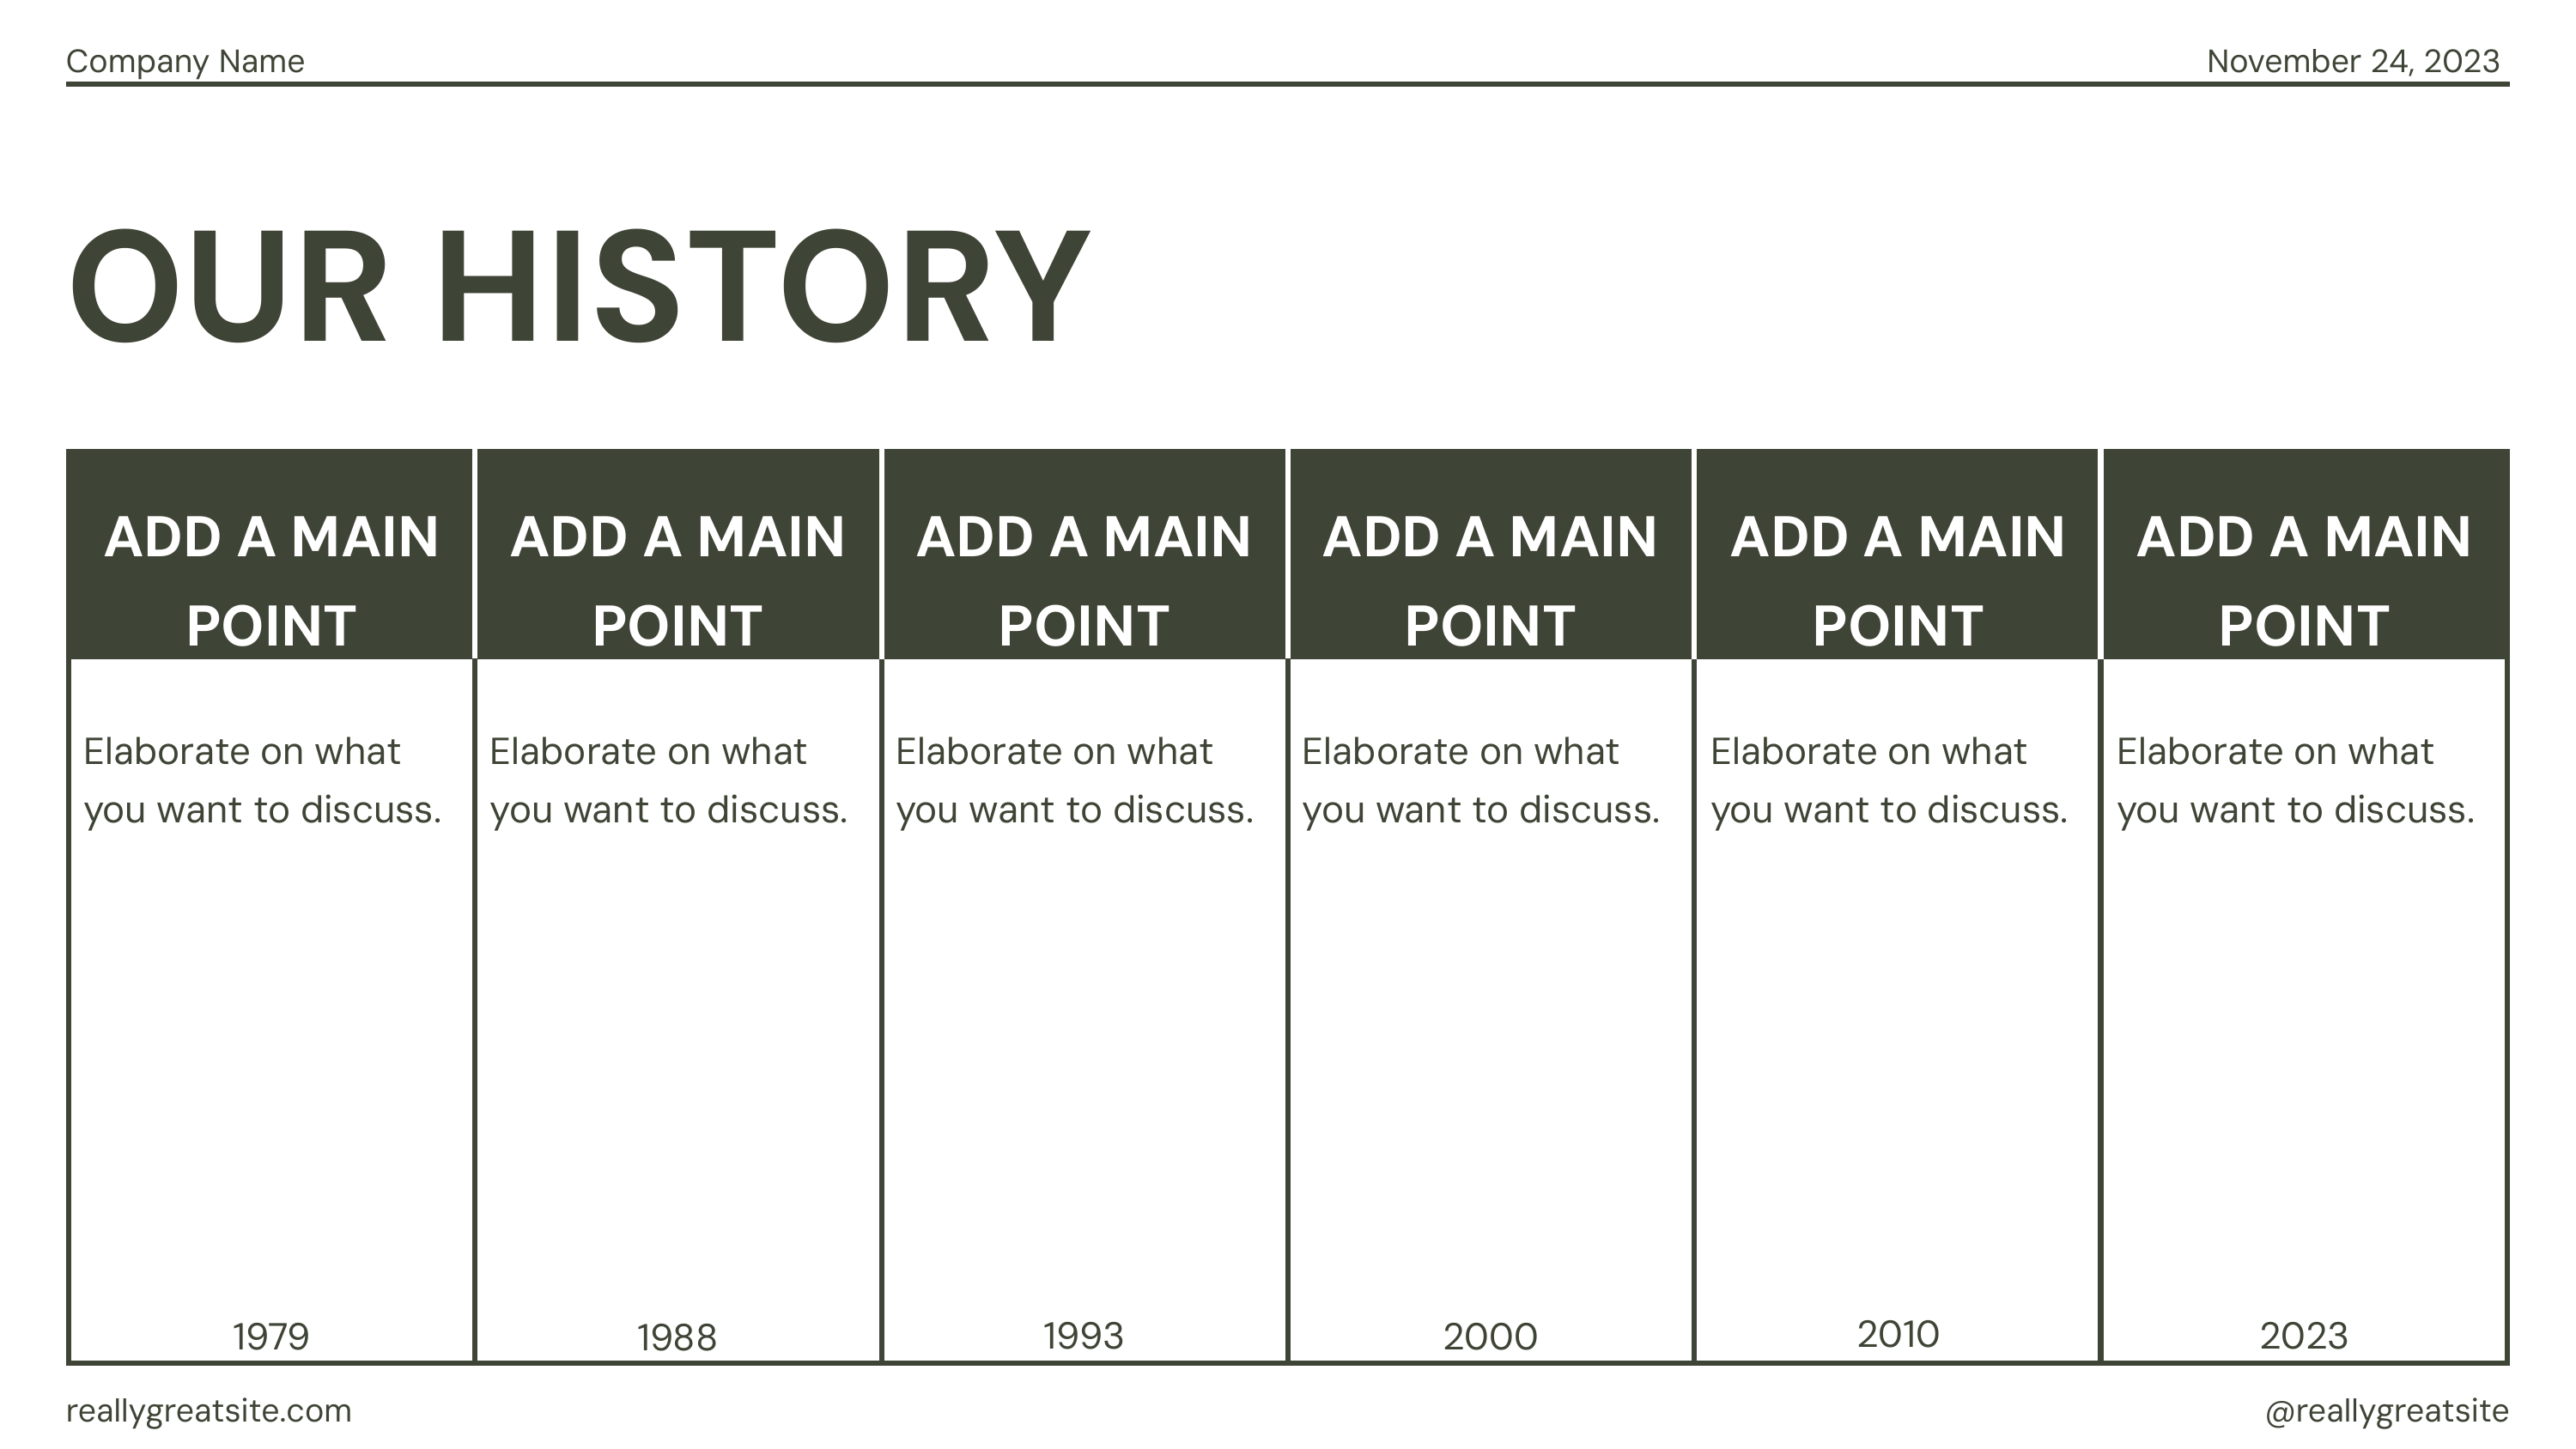

Company Name
November 24, 2023
OUR HISTORY

ADD A MAIN POINT
ADD A MAIN POINT
ADD A MAIN POINT
ADD A MAIN POINT
ADD A MAIN POINT
ADD A MAIN POINT
Elaborate on what you want to discuss.
Elaborate on what you want to discuss.
Elaborate on what you want to discuss.
Elaborate on what you want to discuss.
Elaborate on what you want to discuss.
Elaborate on what you want to discuss.
2010
1993
2023
1979
2000
1988
reallygreatsite.com
@reallygreatsite